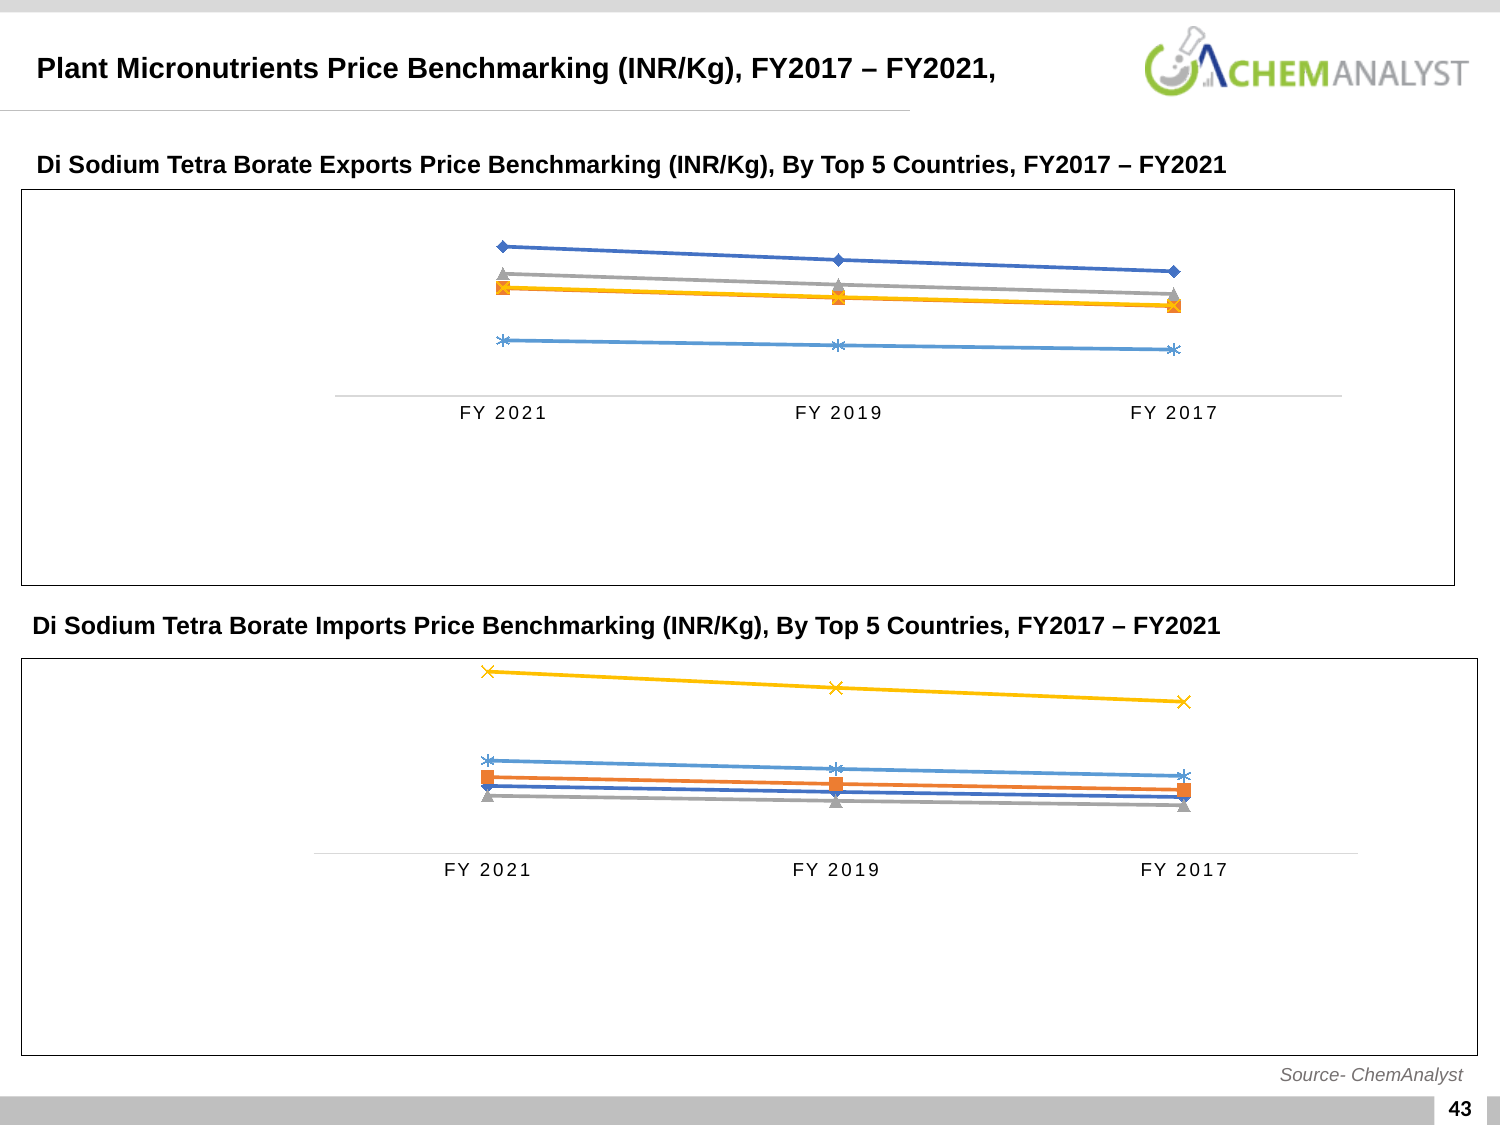

Plant Micronutrients Price Benchmarking (INR/Kg), FY2017 – FY2021,
Di Sodium Tetra Borate Exports Price Benchmarking (INR/Kg), By Top 5 Countries, FY2017 – FY2021

### Chart

| Category | USA | Italy | Poland | Spain | Nepal |
|---|---|---|---|---|---|
| FY 2021 | 202.78113474830863 | 146.3913775308357 | 166.006 | 147.4912 | 75.73953305093094 |
| FY 2019 | 184.67277941528465 | 133.3186275173321 | 151.1816642 | 134.32023584 | 68.9759927494828 |
| FY 2017 | 169.16026594440072 | 122.11986280587618 | 138.48240440719997 | 123.03733602943998 | 63.182009358526244 |
Di Sodium Tetra Borate Imports Price Benchmarking (INR/Kg), By Top 5 Countries, FY2017 – FY2021

### Chart

| Category | Turkey | USA | Singapore | China | Peru |
|---|---|---|---|---|---|
| FY 2021 | 62.472452222892784 | 70.5688813367318 | 53.38193475615186 | 168.2510504639723 | 85.87985714285715 |
| FY 2019 | 56.89366223938845 | 64.26708023336165 | 48.614927982427496 | 153.22623165753956 | 78.2107859 |
| FY 2017 | 52.11459461127981 | 58.868645493759274 | 44.53127403190358 | 140.35522819830624 | 71.6410798844 |
Source- ChemAnalyst